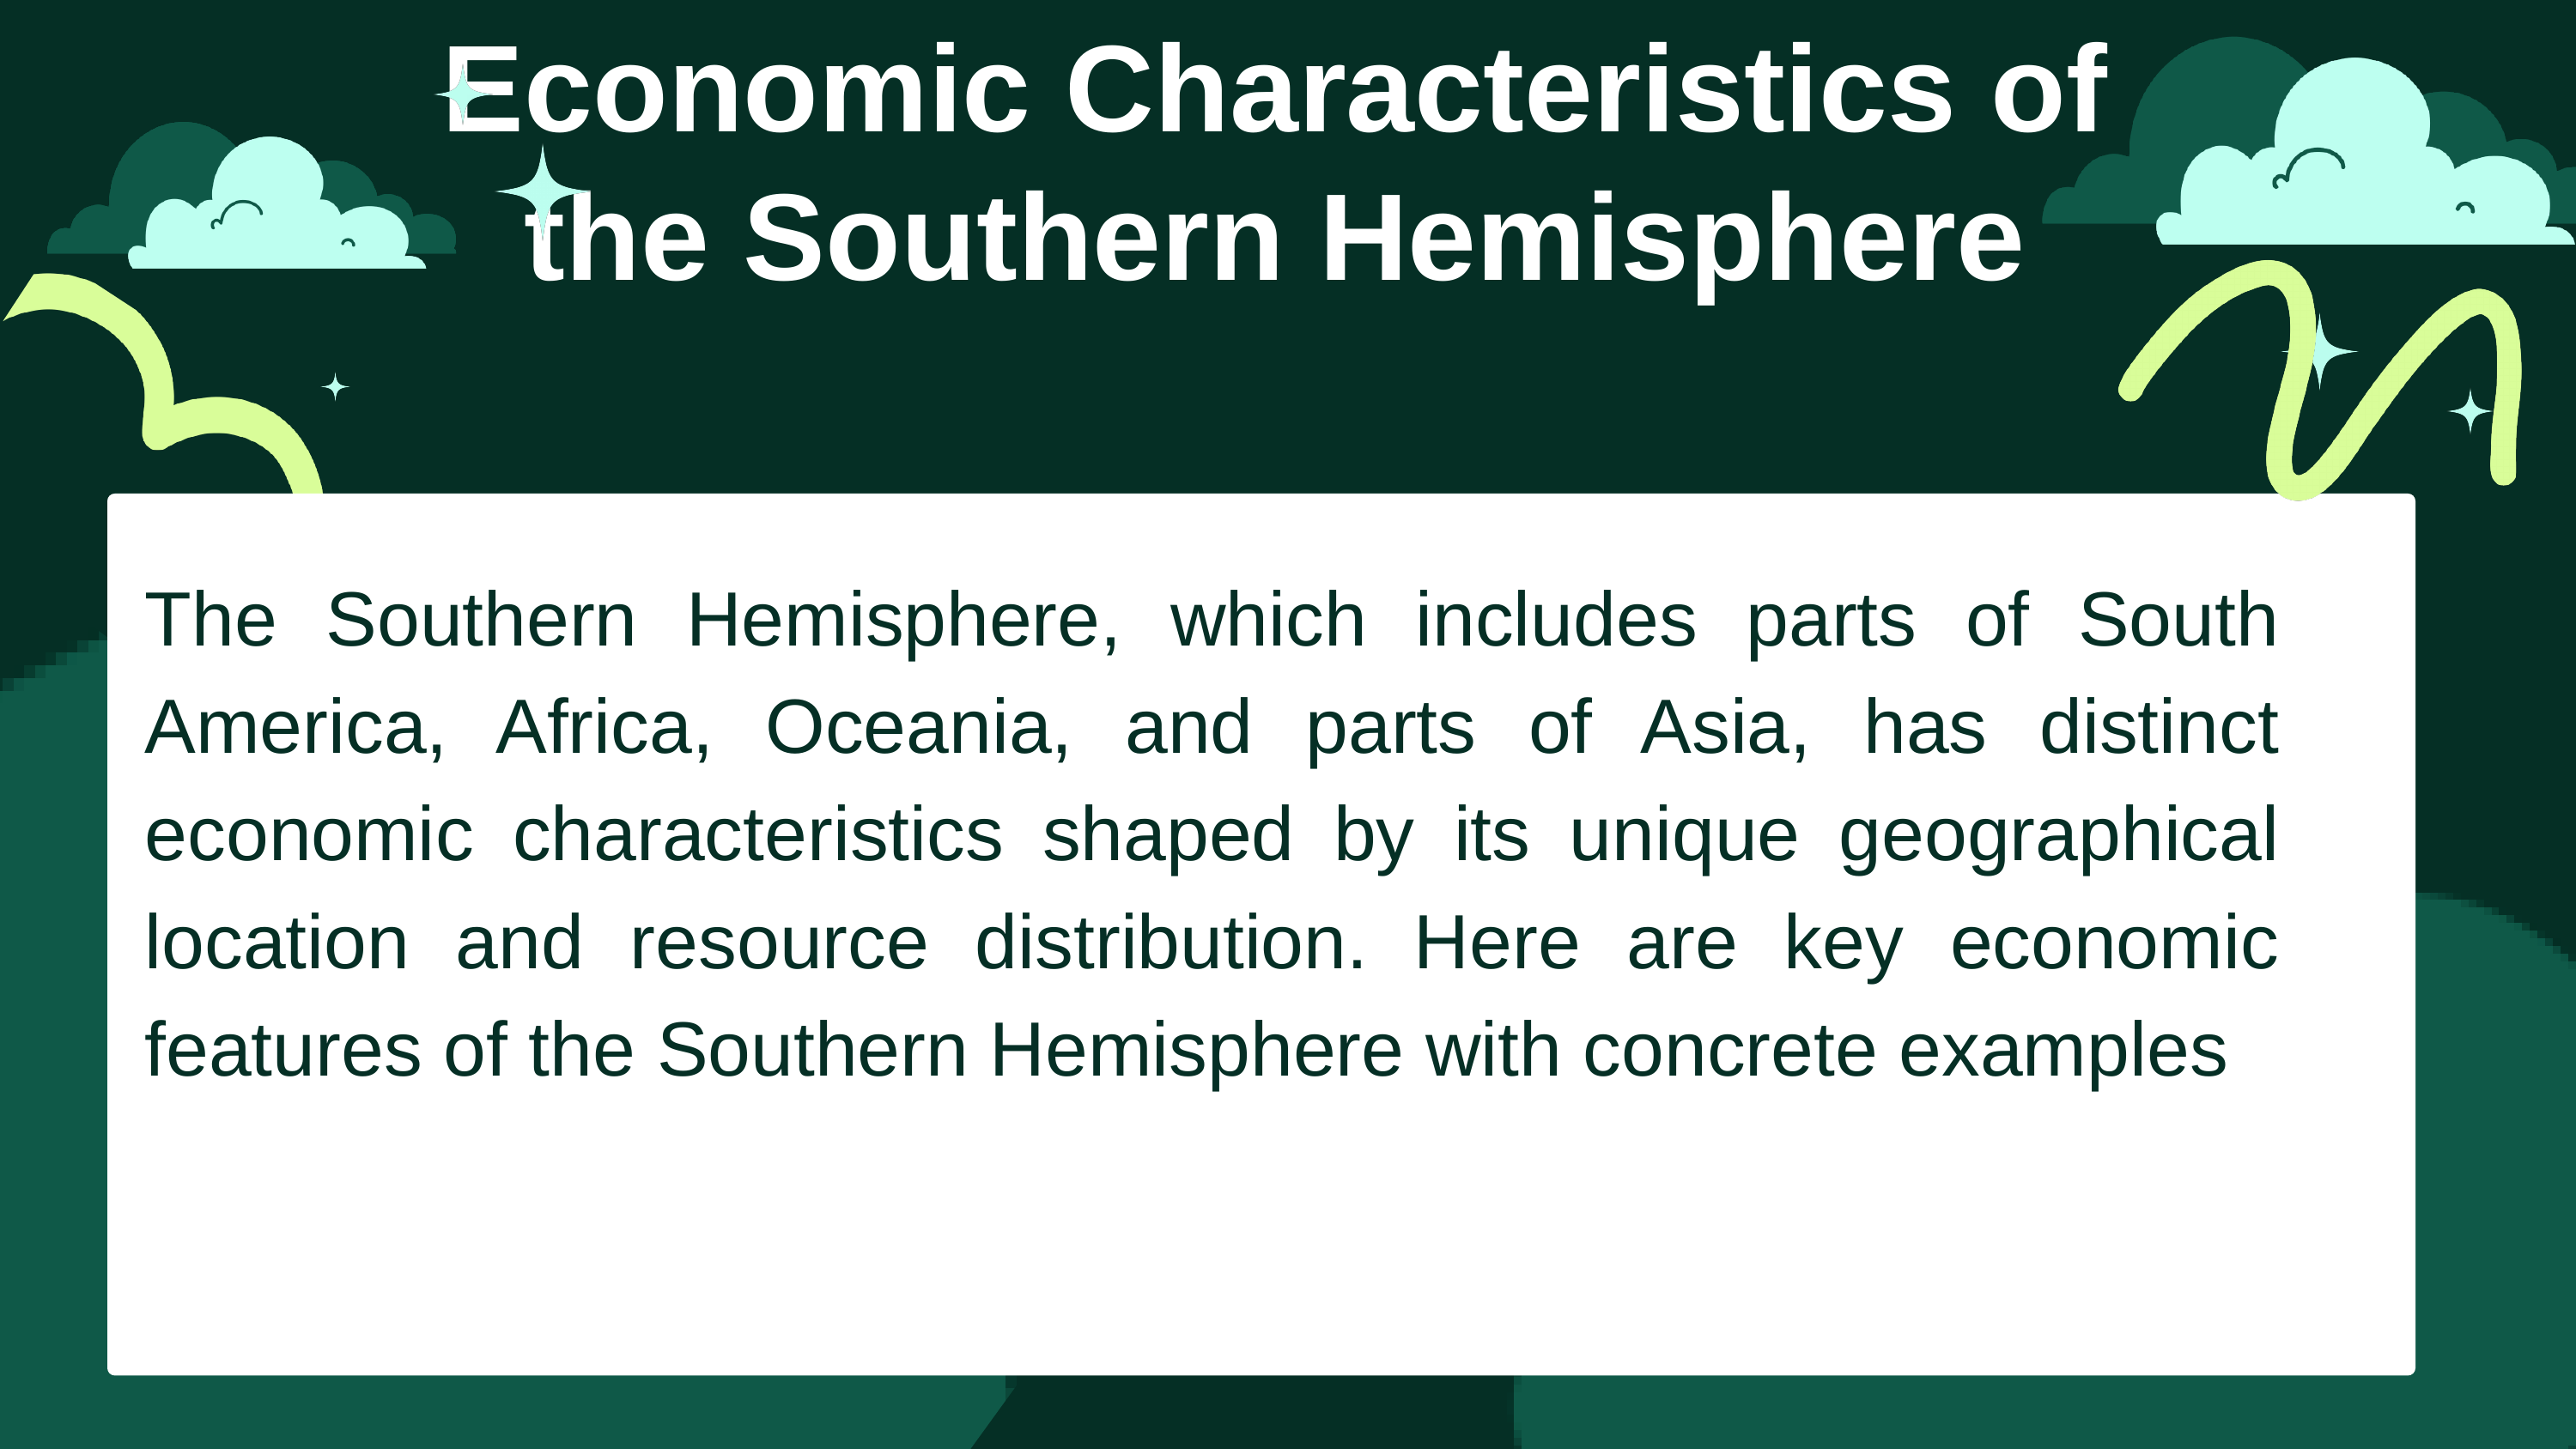

Economic Characteristics of the Southern Hemisphere

The Southern Hemisphere, which includes parts of South America, Africa, Oceania, and parts of Asia, has distinct economic characteristics shaped by its unique geographical location and resource distribution. Here are key economic features of the Southern Hemisphere with concrete examples